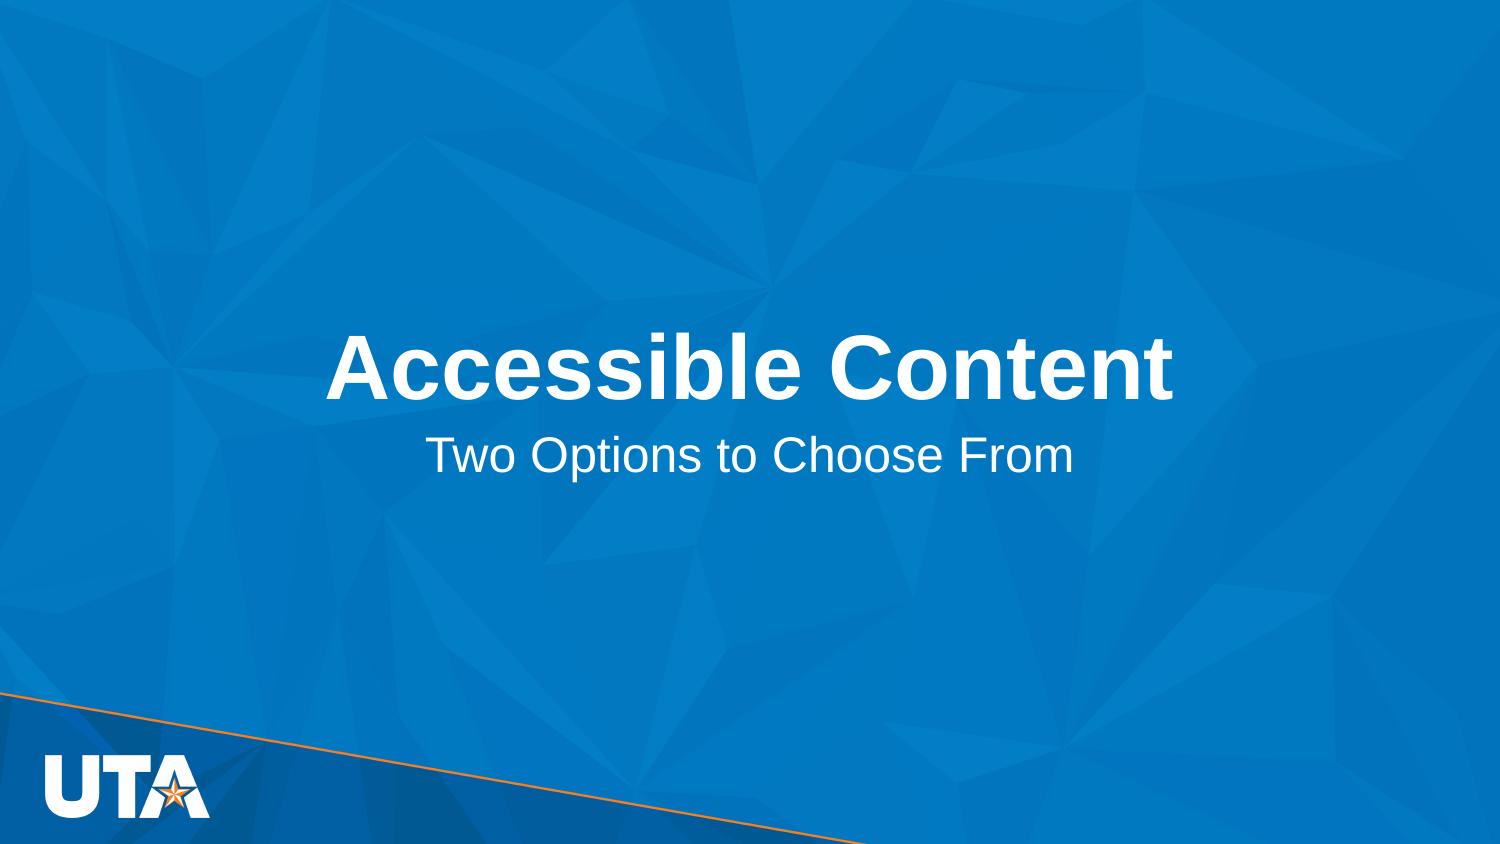

# Accessible Content
Two Options to Choose From